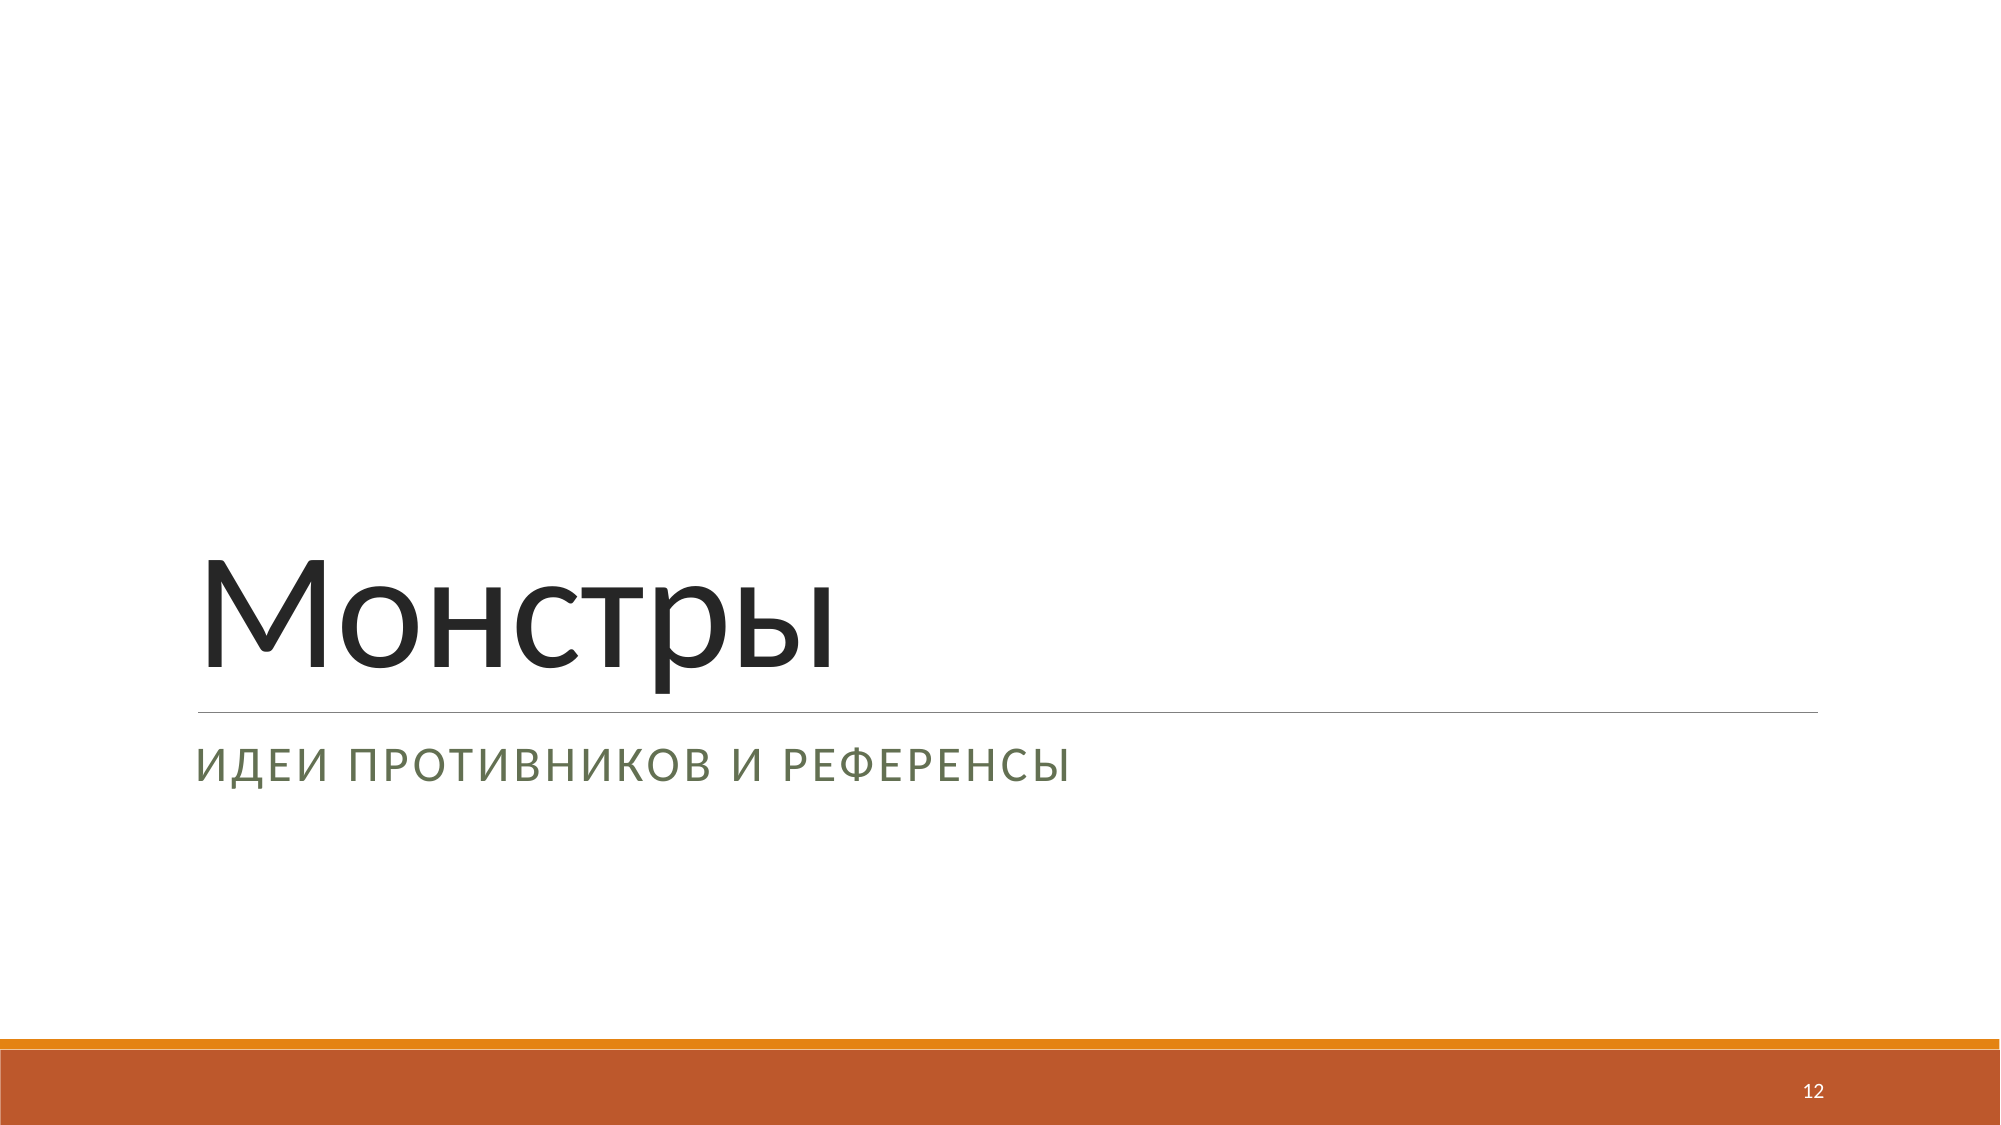

# Монстры
Идеи противников и референсы
12